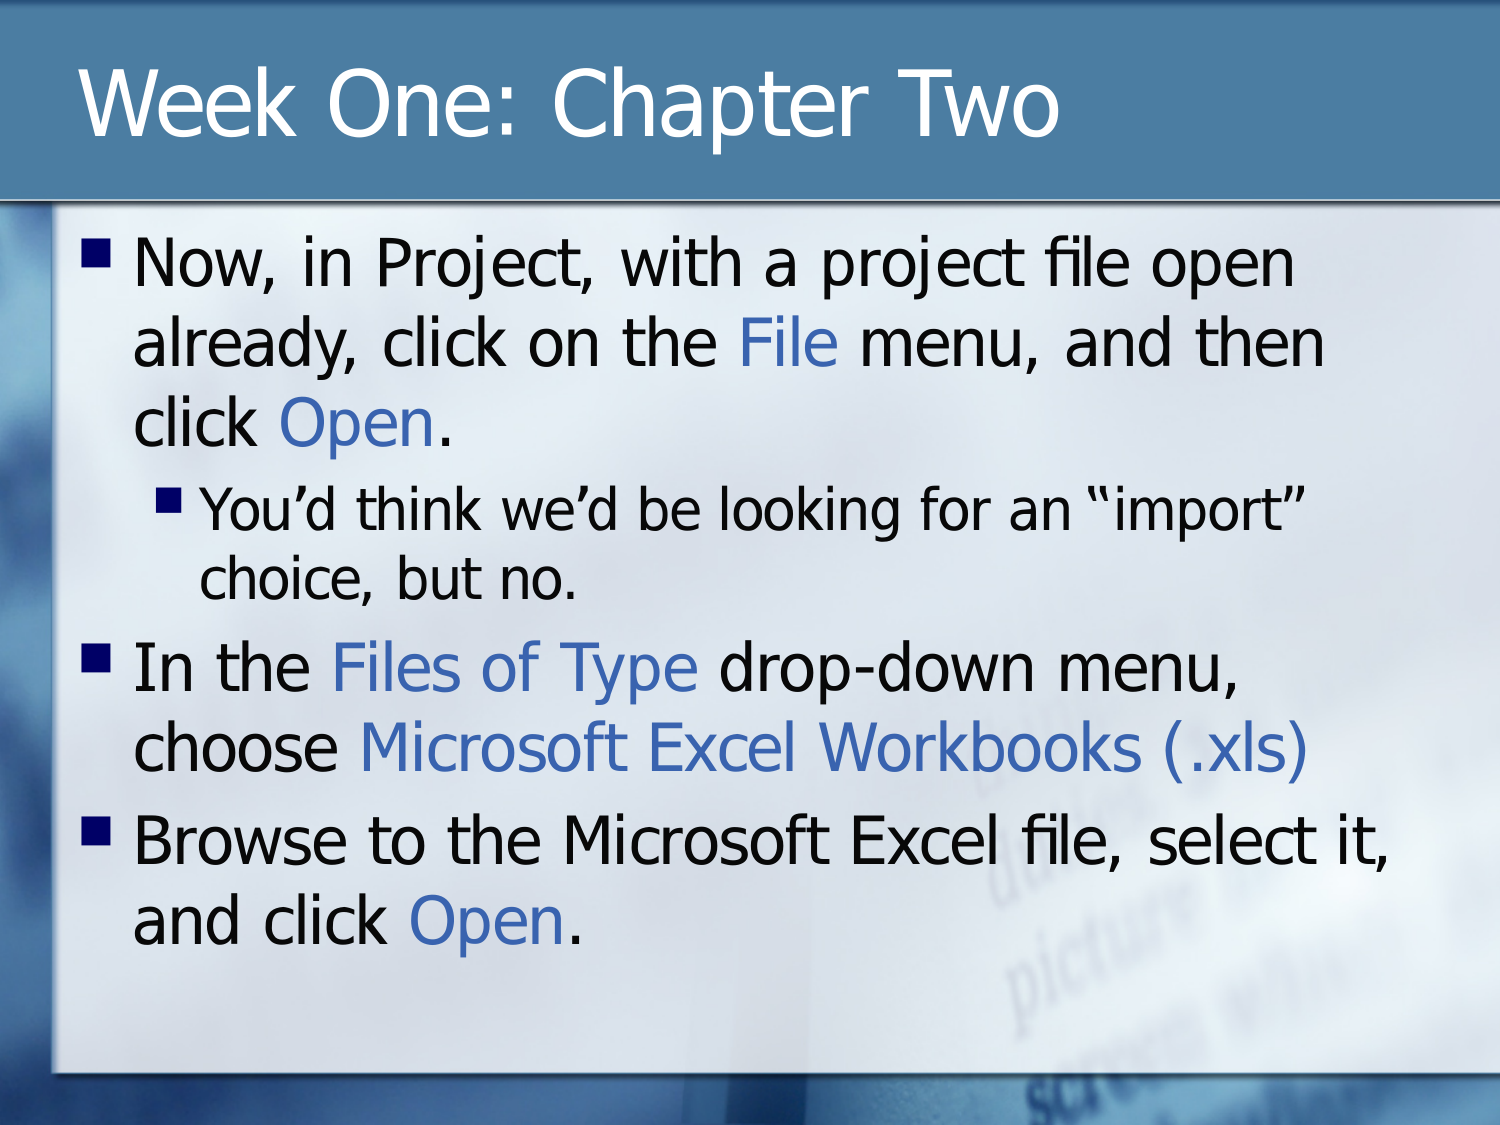

# Week One: Chapter Two
Now, in Project, with a project file open already, click on the File menu, and then click Open.
You’d think we’d be looking for an “import” choice, but no.
In the Files of Type drop-down menu, choose Microsoft Excel Workbooks (.xls)
Browse to the Microsoft Excel file, select it, and click Open.